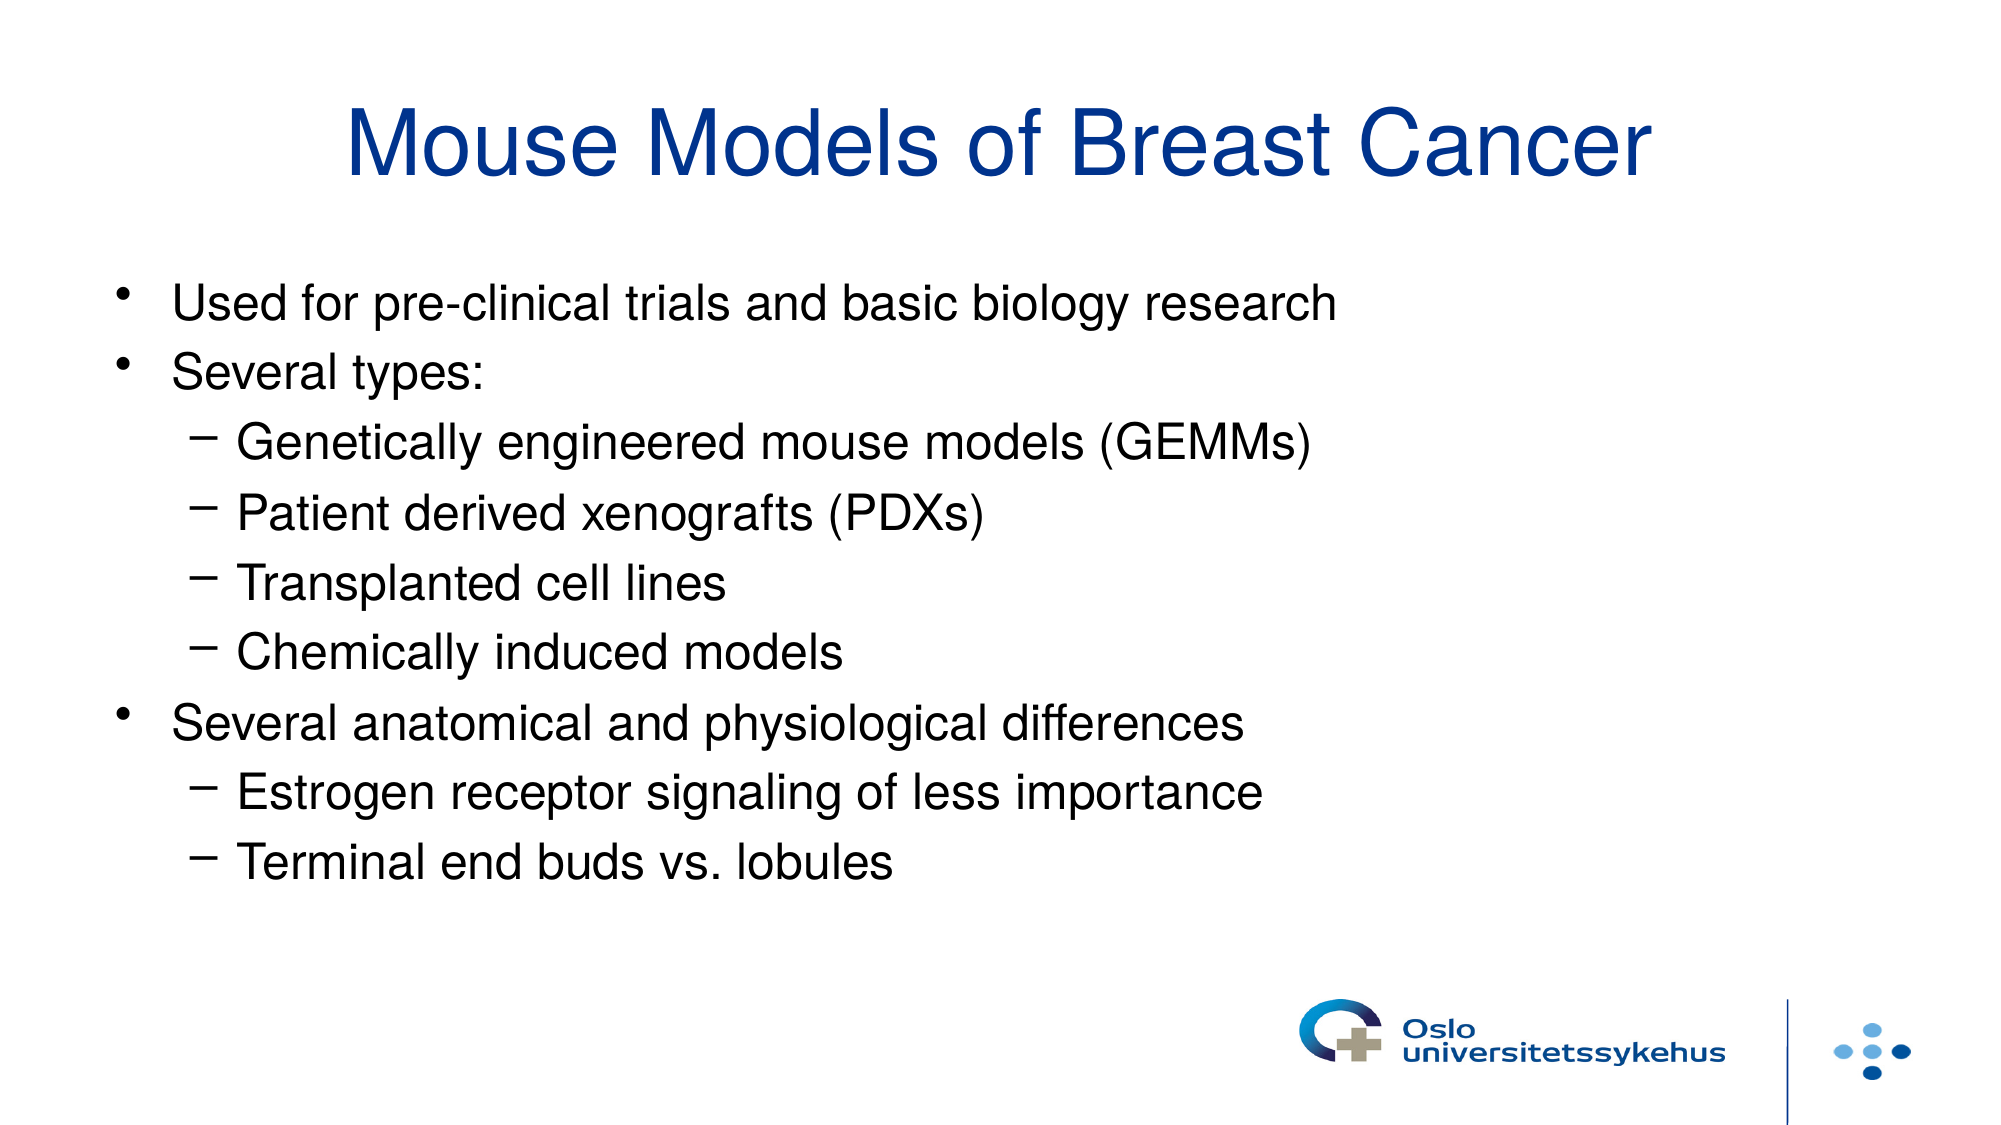

# Mouse Models of Breast Cancer
Used for pre-clinical trials and basic biology research
Several types:
Genetically engineered mouse models (GEMMs)
Patient derived xenografts (PDXs)
Transplanted cell lines
Chemically induced models
Several anatomical and physiological differences
Estrogen receptor signaling of less importance
Terminal end buds vs. lobules